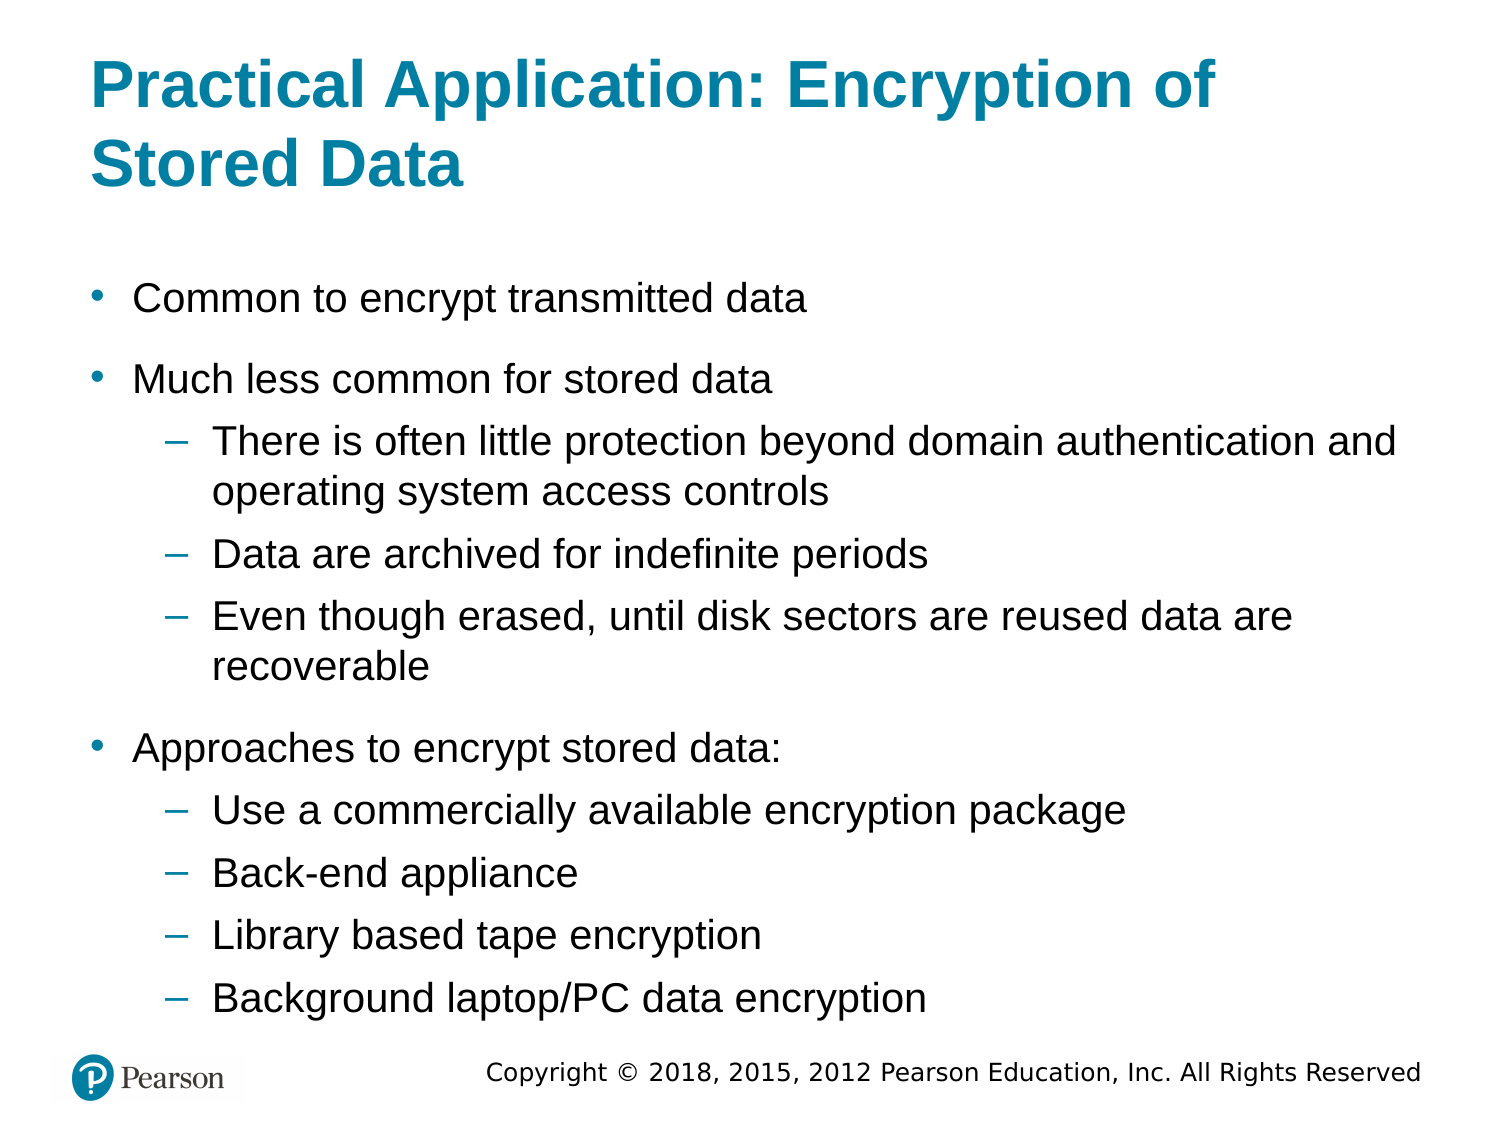

# Practical Application: Encryption of Stored Data
Common to encrypt transmitted data
Much less common for stored data
There is often little protection beyond domain authentication and operating system access controls
Data are archived for indefinite periods
Even though erased, until disk sectors are reused data are recoverable
Approaches to encrypt stored data:
Use a commercially available encryption package
Back-end appliance
Library based tape encryption
Background laptop/P C data encryption